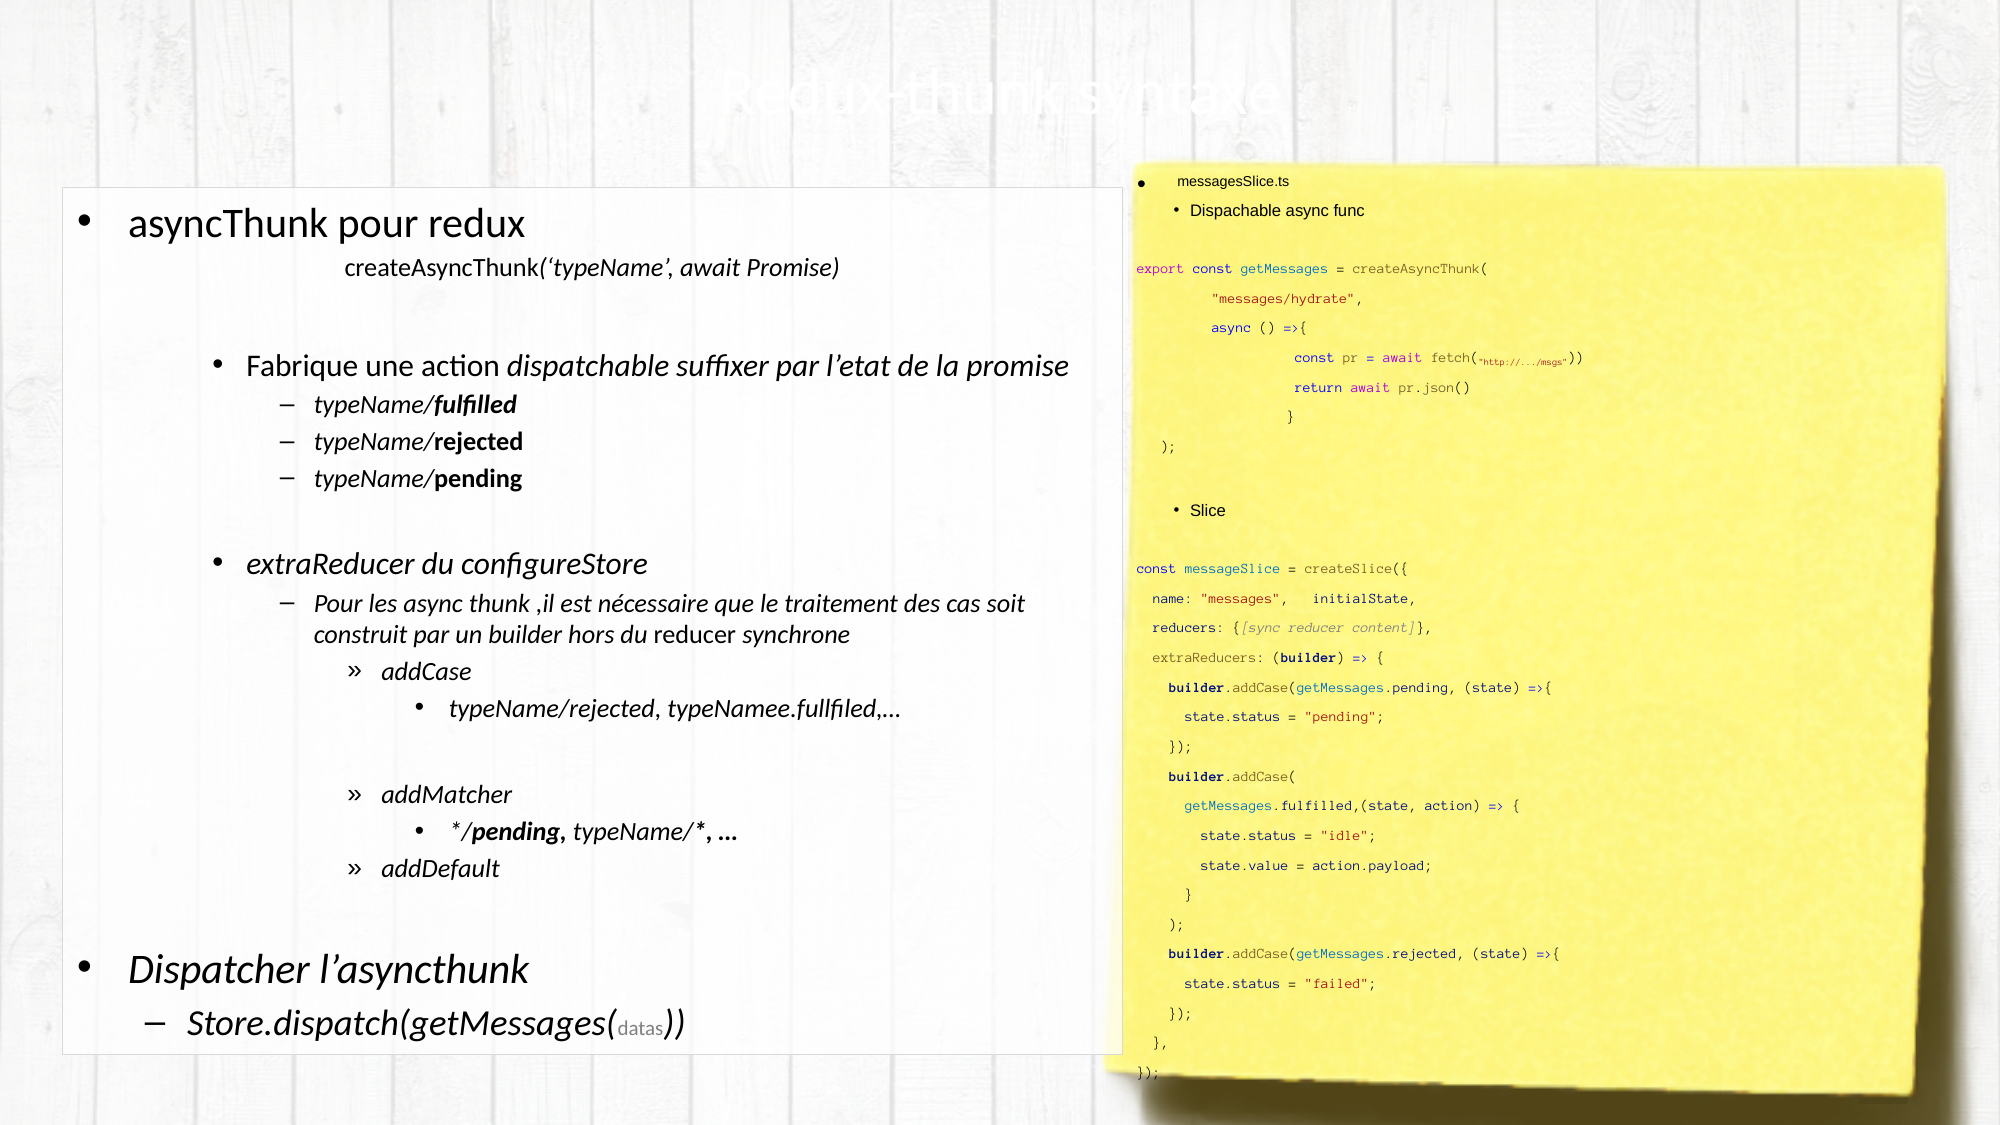

# Redux-thunk syntaxe
messagesSlice.ts
Dispachable async func

export const getMessages = createAsyncThunk(
	"messages/hydrate",
	async () =>{
		 const pr = await fetch("http://.../msgs"))
		 return await pr.json()
		}
   );

Slice

const messageSlice = createSlice({
  name: "messages",   initialState,
  reducers: {[sync reducer content]},
  extraReducers: (builder) => {
    builder.addCase(getMessages.pending, (state) =>{
      state.status = "pending";
    });
    builder.addCase(
      getMessages.fulfilled,(state, action) => {
        state.status = "idle";
        state.value = action.payload;
      }
    );
    builder.addCase(getMessages.rejected, (state) =>{
      state.status = "failed";
    });
  },
});

asyncThunk pour redux
createAsyncThunk(‘typeName’, await Promise)

Fabrique une action dispatchable suffixer par l’etat de la promise
typeName/fulfilled
typeName/rejected
typeName/pending

extraReducer du configureStore
Pour les async thunk ,il est nécessaire que le traitement des cas soit construit par un builder hors du reducer synchrone
addCase
typeName/rejected, typeNamee.fullfiled,…

addMatcher
*/pending, typeName/*, …
addDefault

Dispatcher l’asyncthunk
Store.dispatch(getMessages(datas))